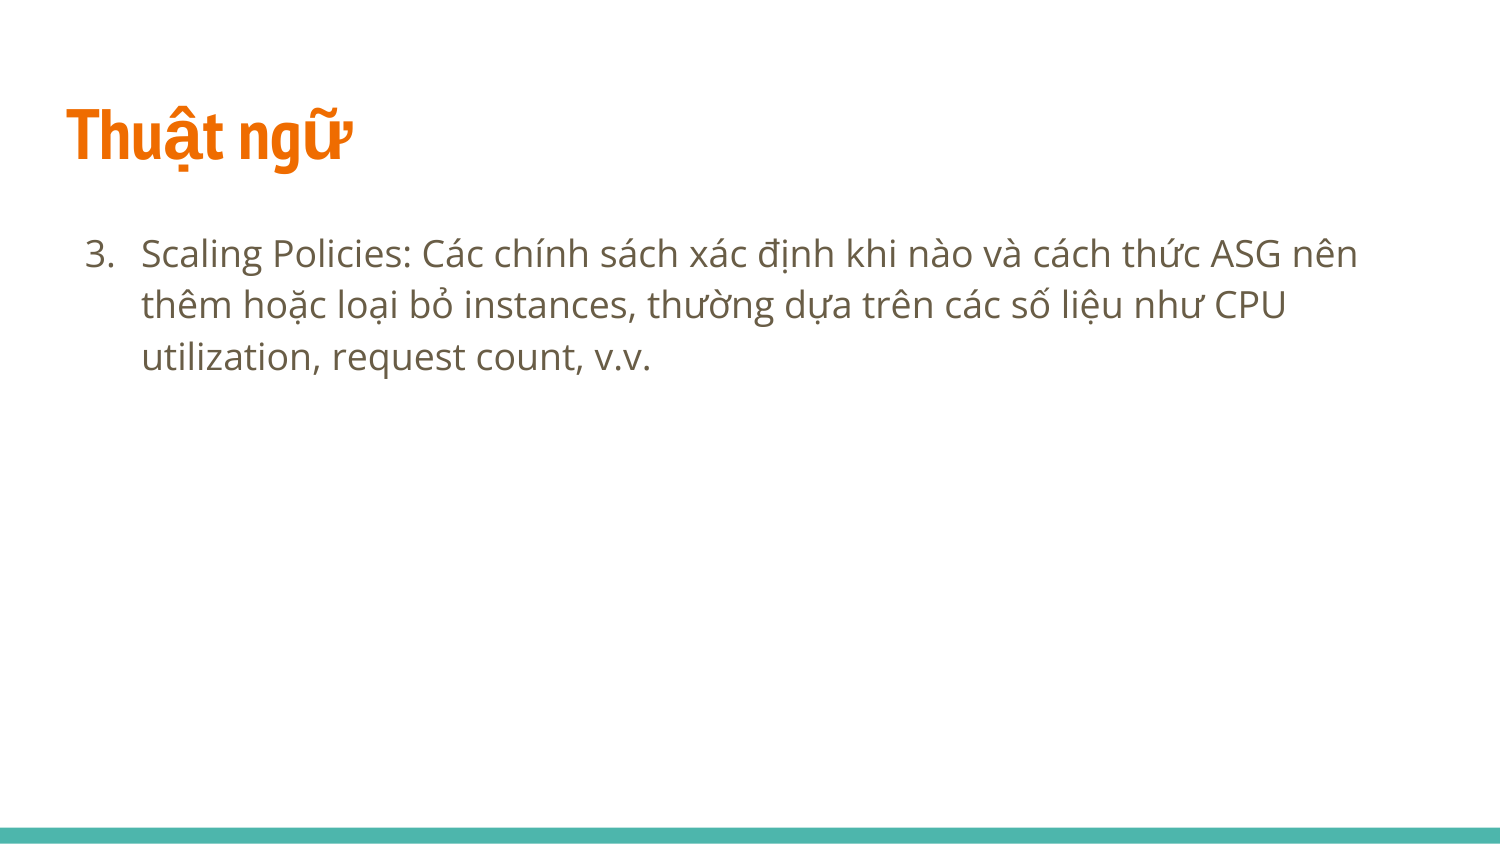

# Thuật ngữ
Scaling Policies: Các chính sách xác định khi nào và cách thức ASG nên thêm hoặc loại bỏ instances, thường dựa trên các số liệu như CPU utilization, request count, v.v.